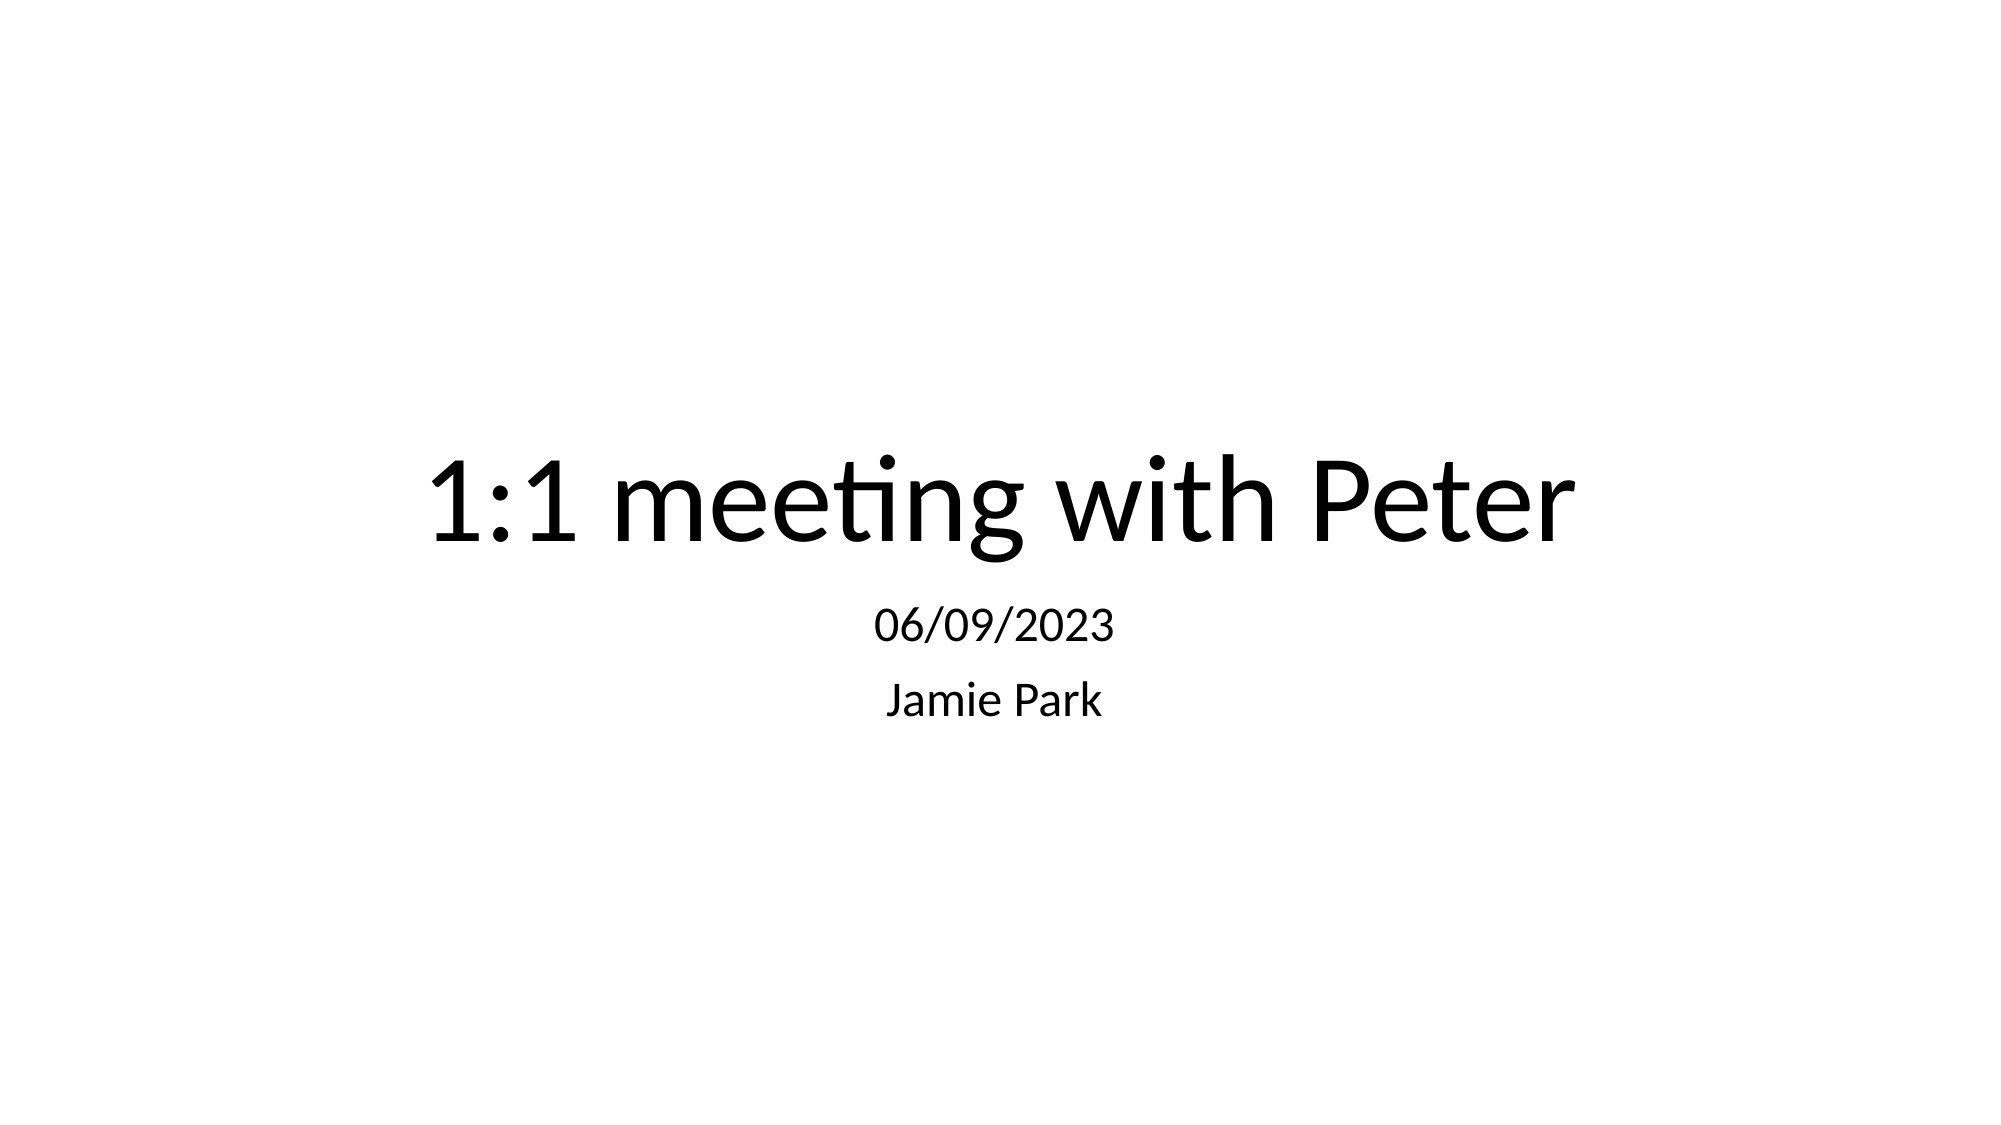

# 1:1 meeting with Peter
06/09/2023
Jamie Park